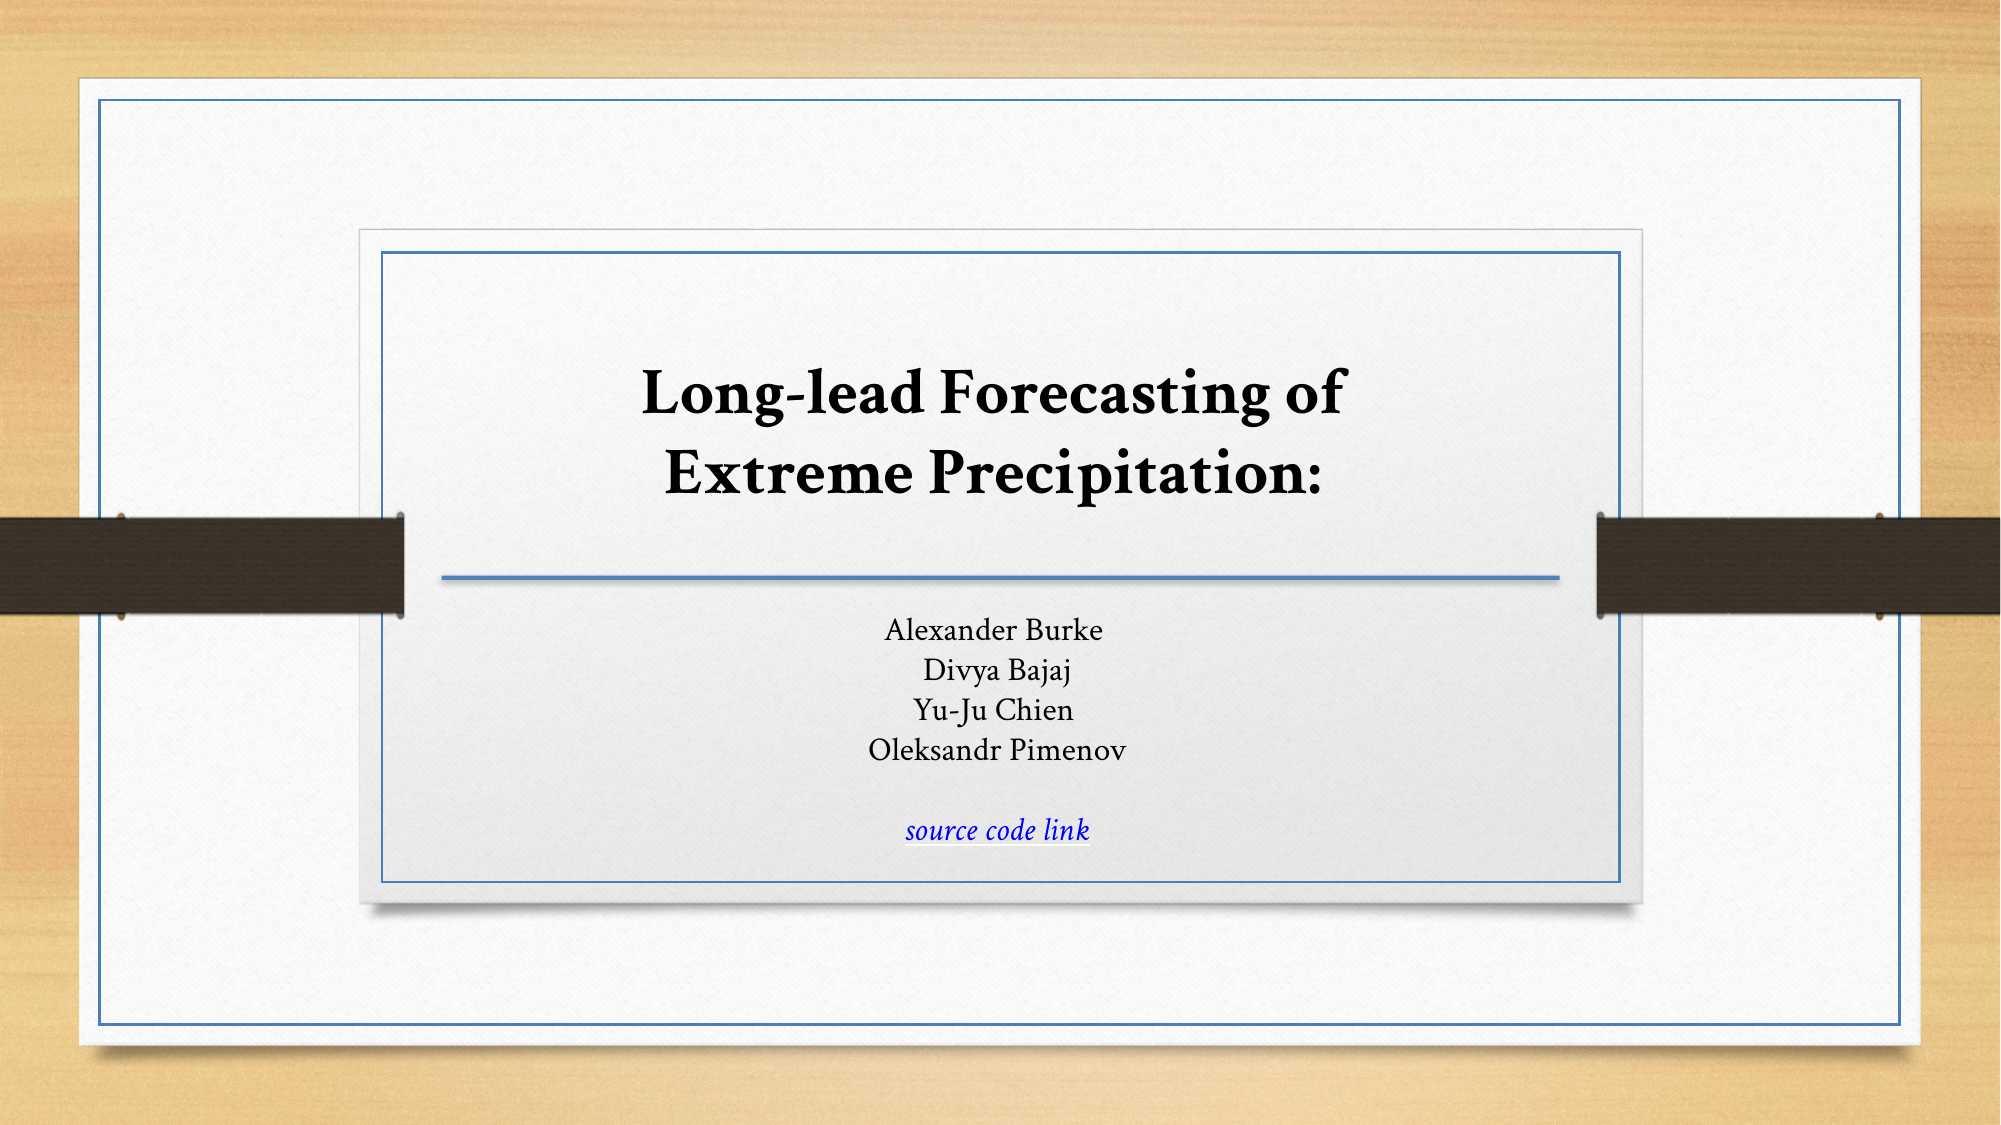

Long-lead Forecasting of
Extreme Precipitation:
Alexander Burke
Divya Bajaj
Yu-Ju Chien
Oleksandr Pimenov

source code link